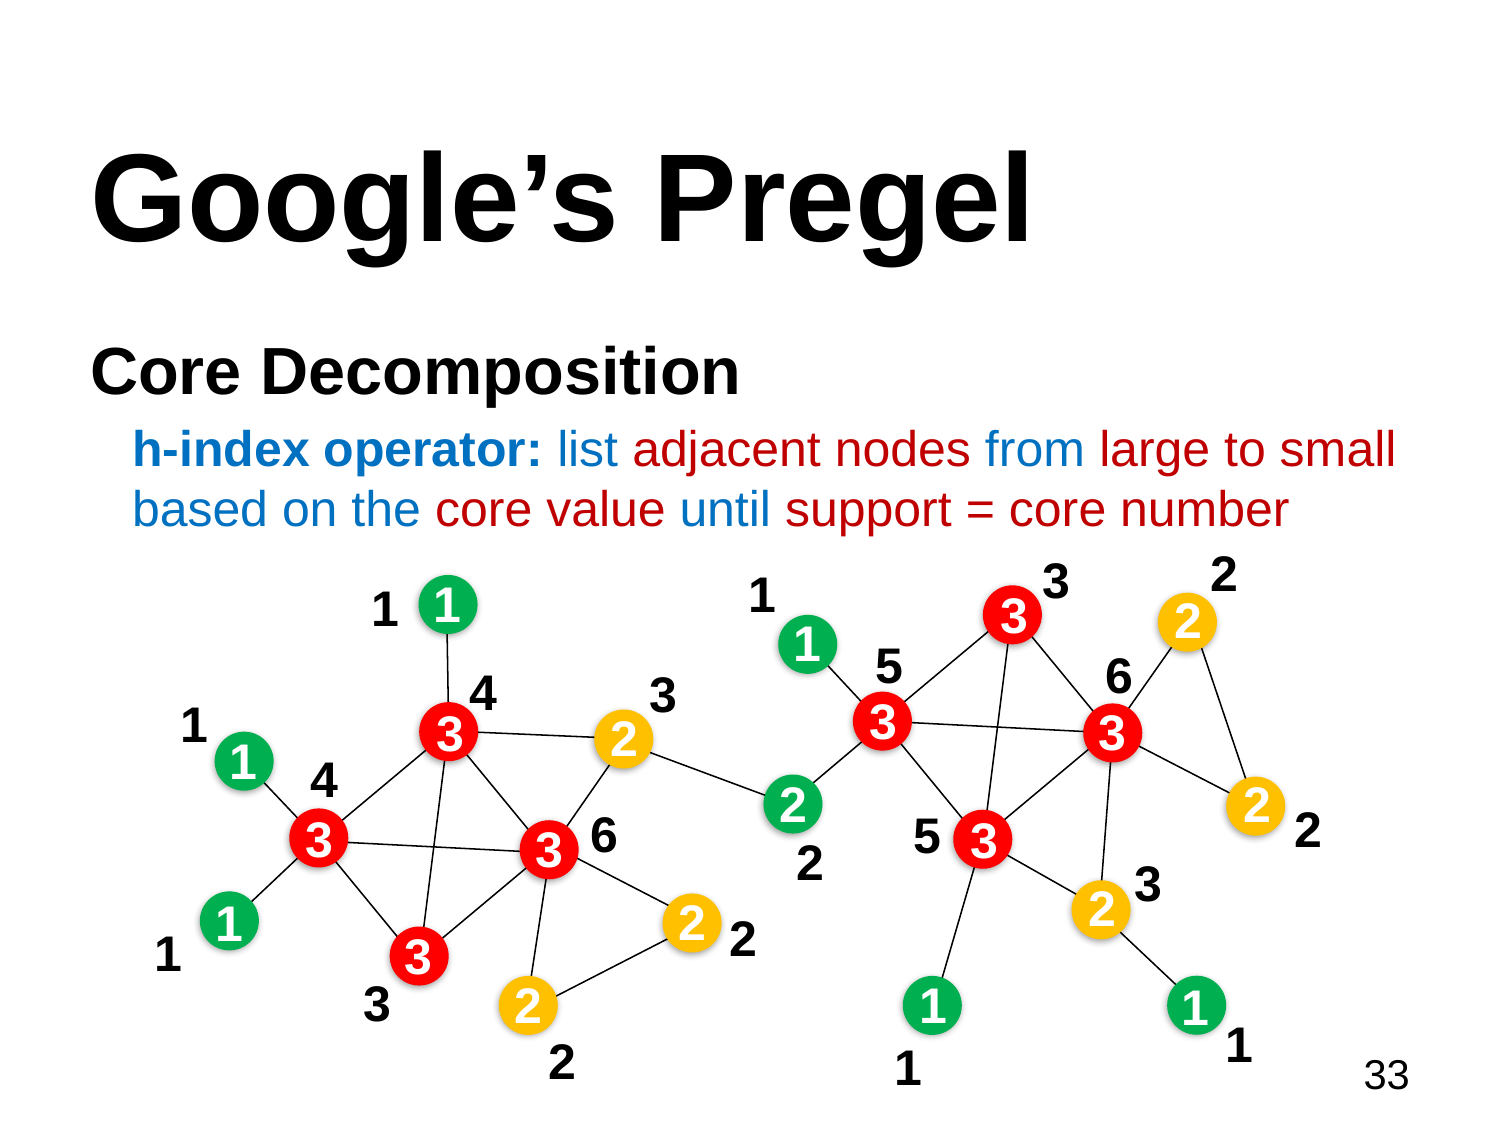

# Google’s Pregel
Core Decomposition
h-index operator: list adjacent nodes from large to small
based on the core value until support = core number
2
3
1
1
1

3
2

1

5
6
4
3
3
1

3
3
2

1

4
2
2

2
6
5
3
3

3

2
3
2

2
1

2
1
3

3
2
1
1

1
2
1
33